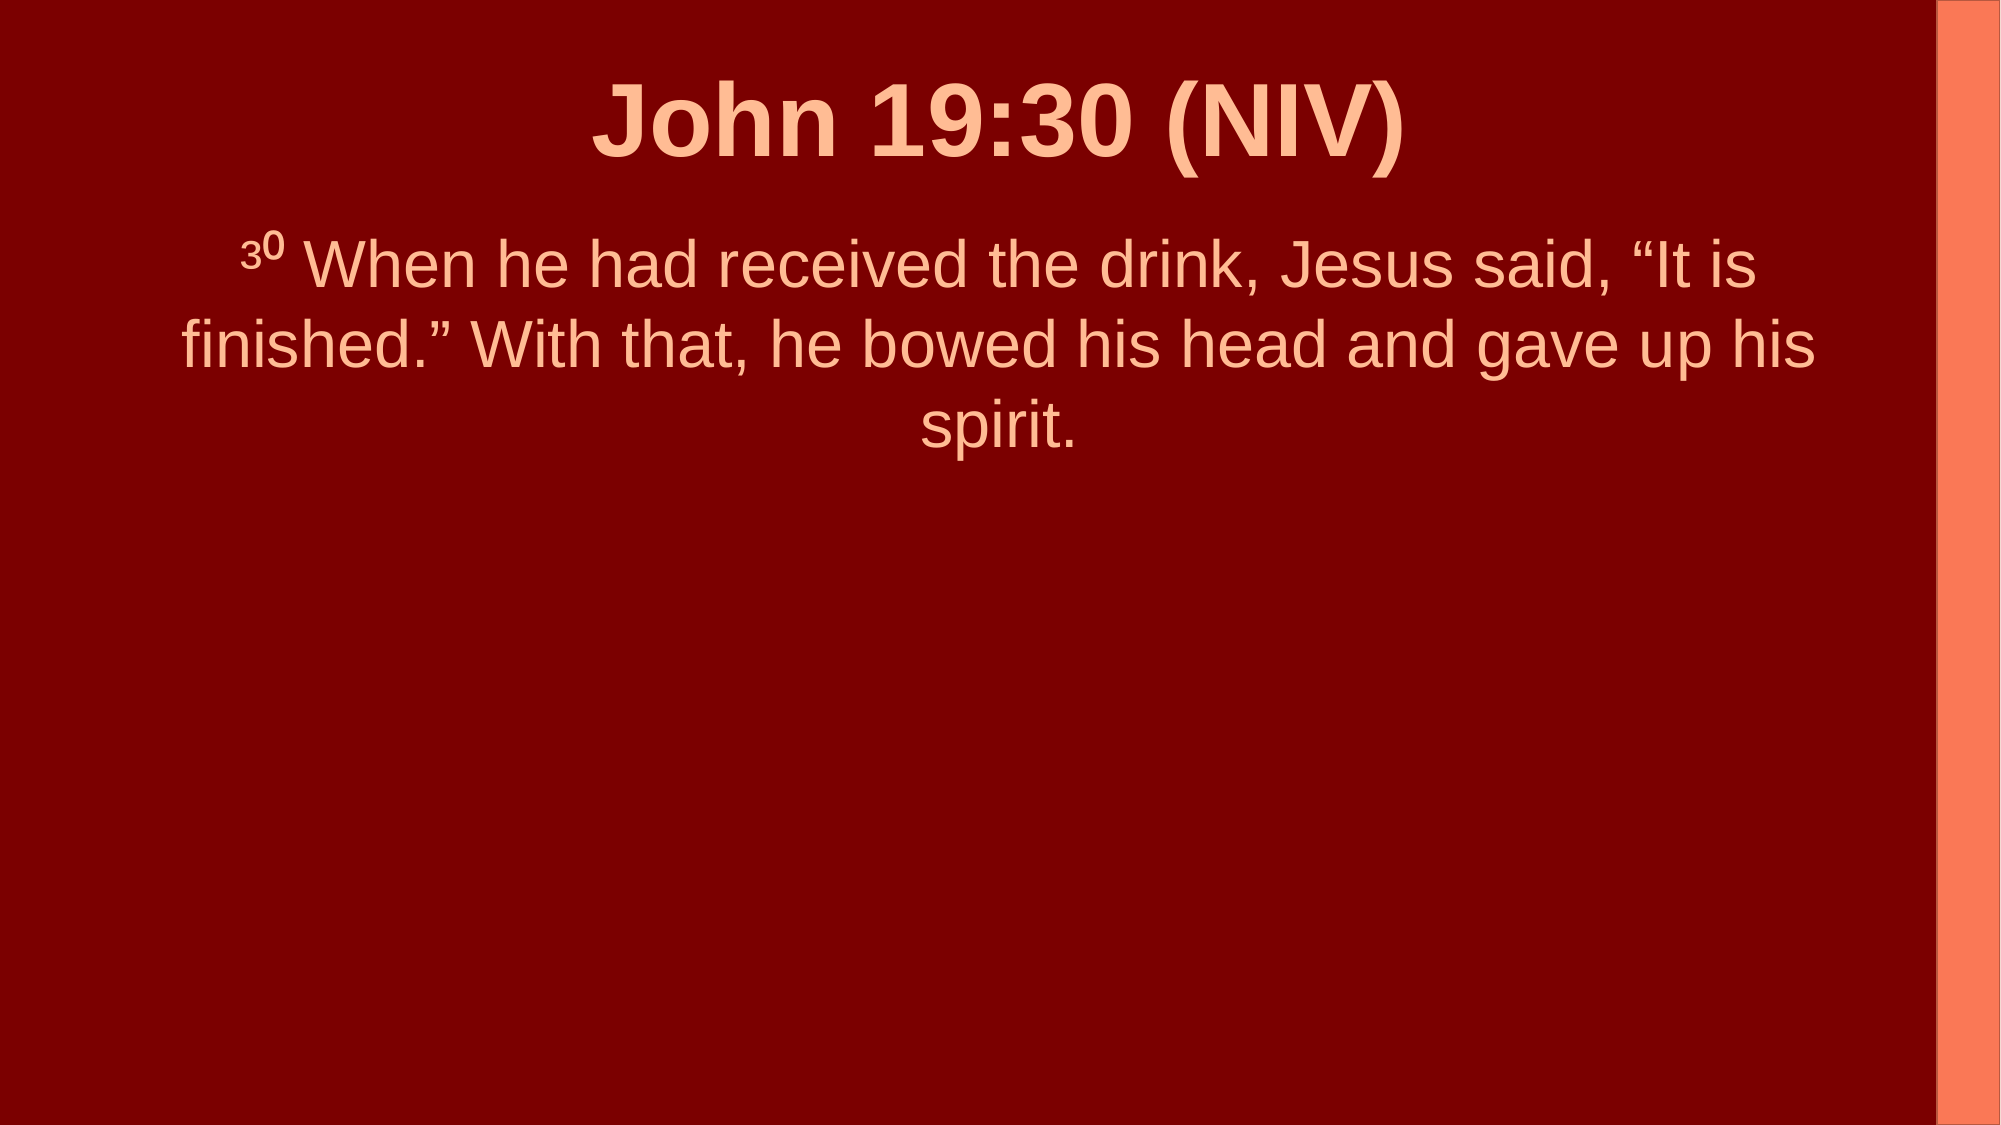

John 19:30 (NIV)
³⁰ When he had received the drink, Jesus said, “It is finished.” With that, he bowed his head and gave up his spirit.